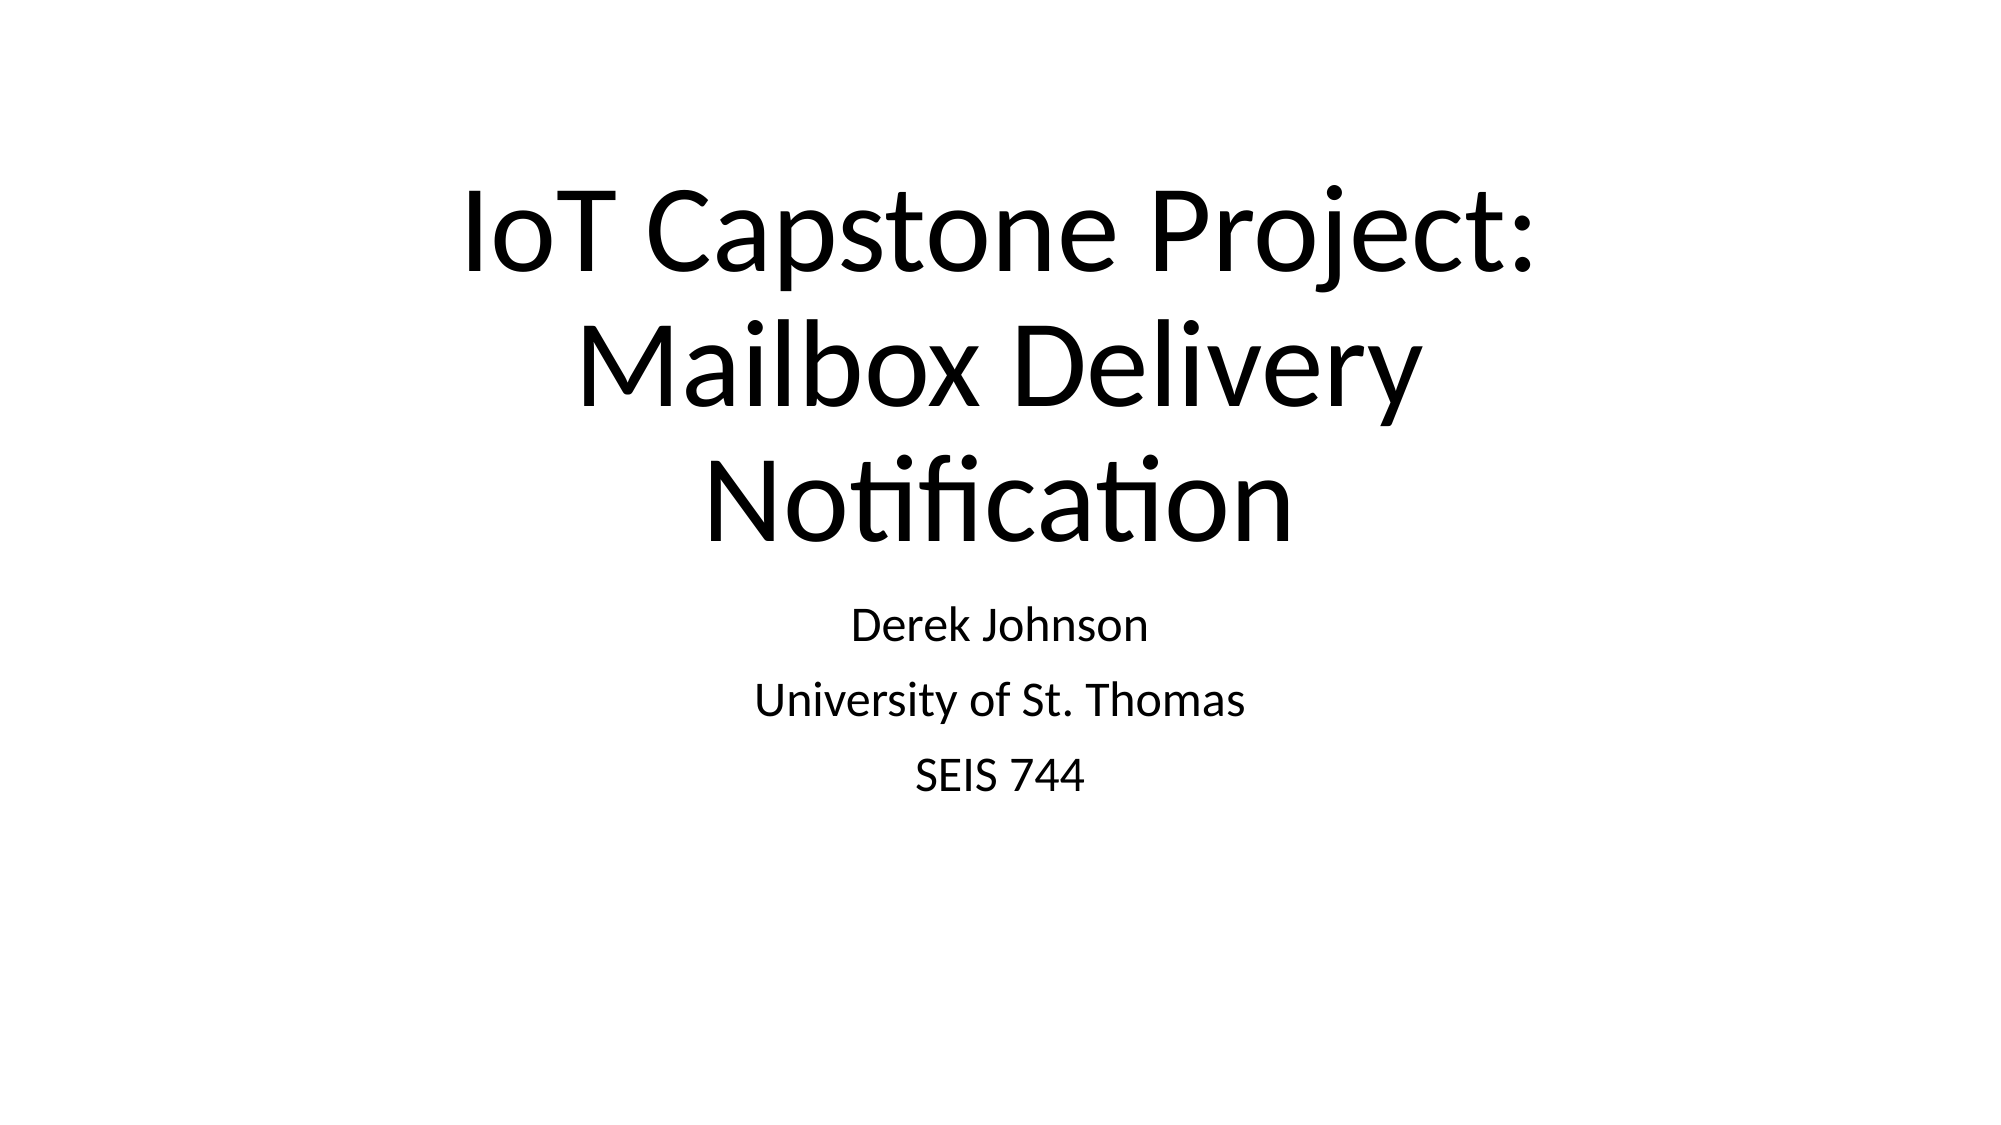

# IoT Capstone Project: Mailbox Delivery Notification
Derek Johnson
University of St. Thomas
SEIS 744